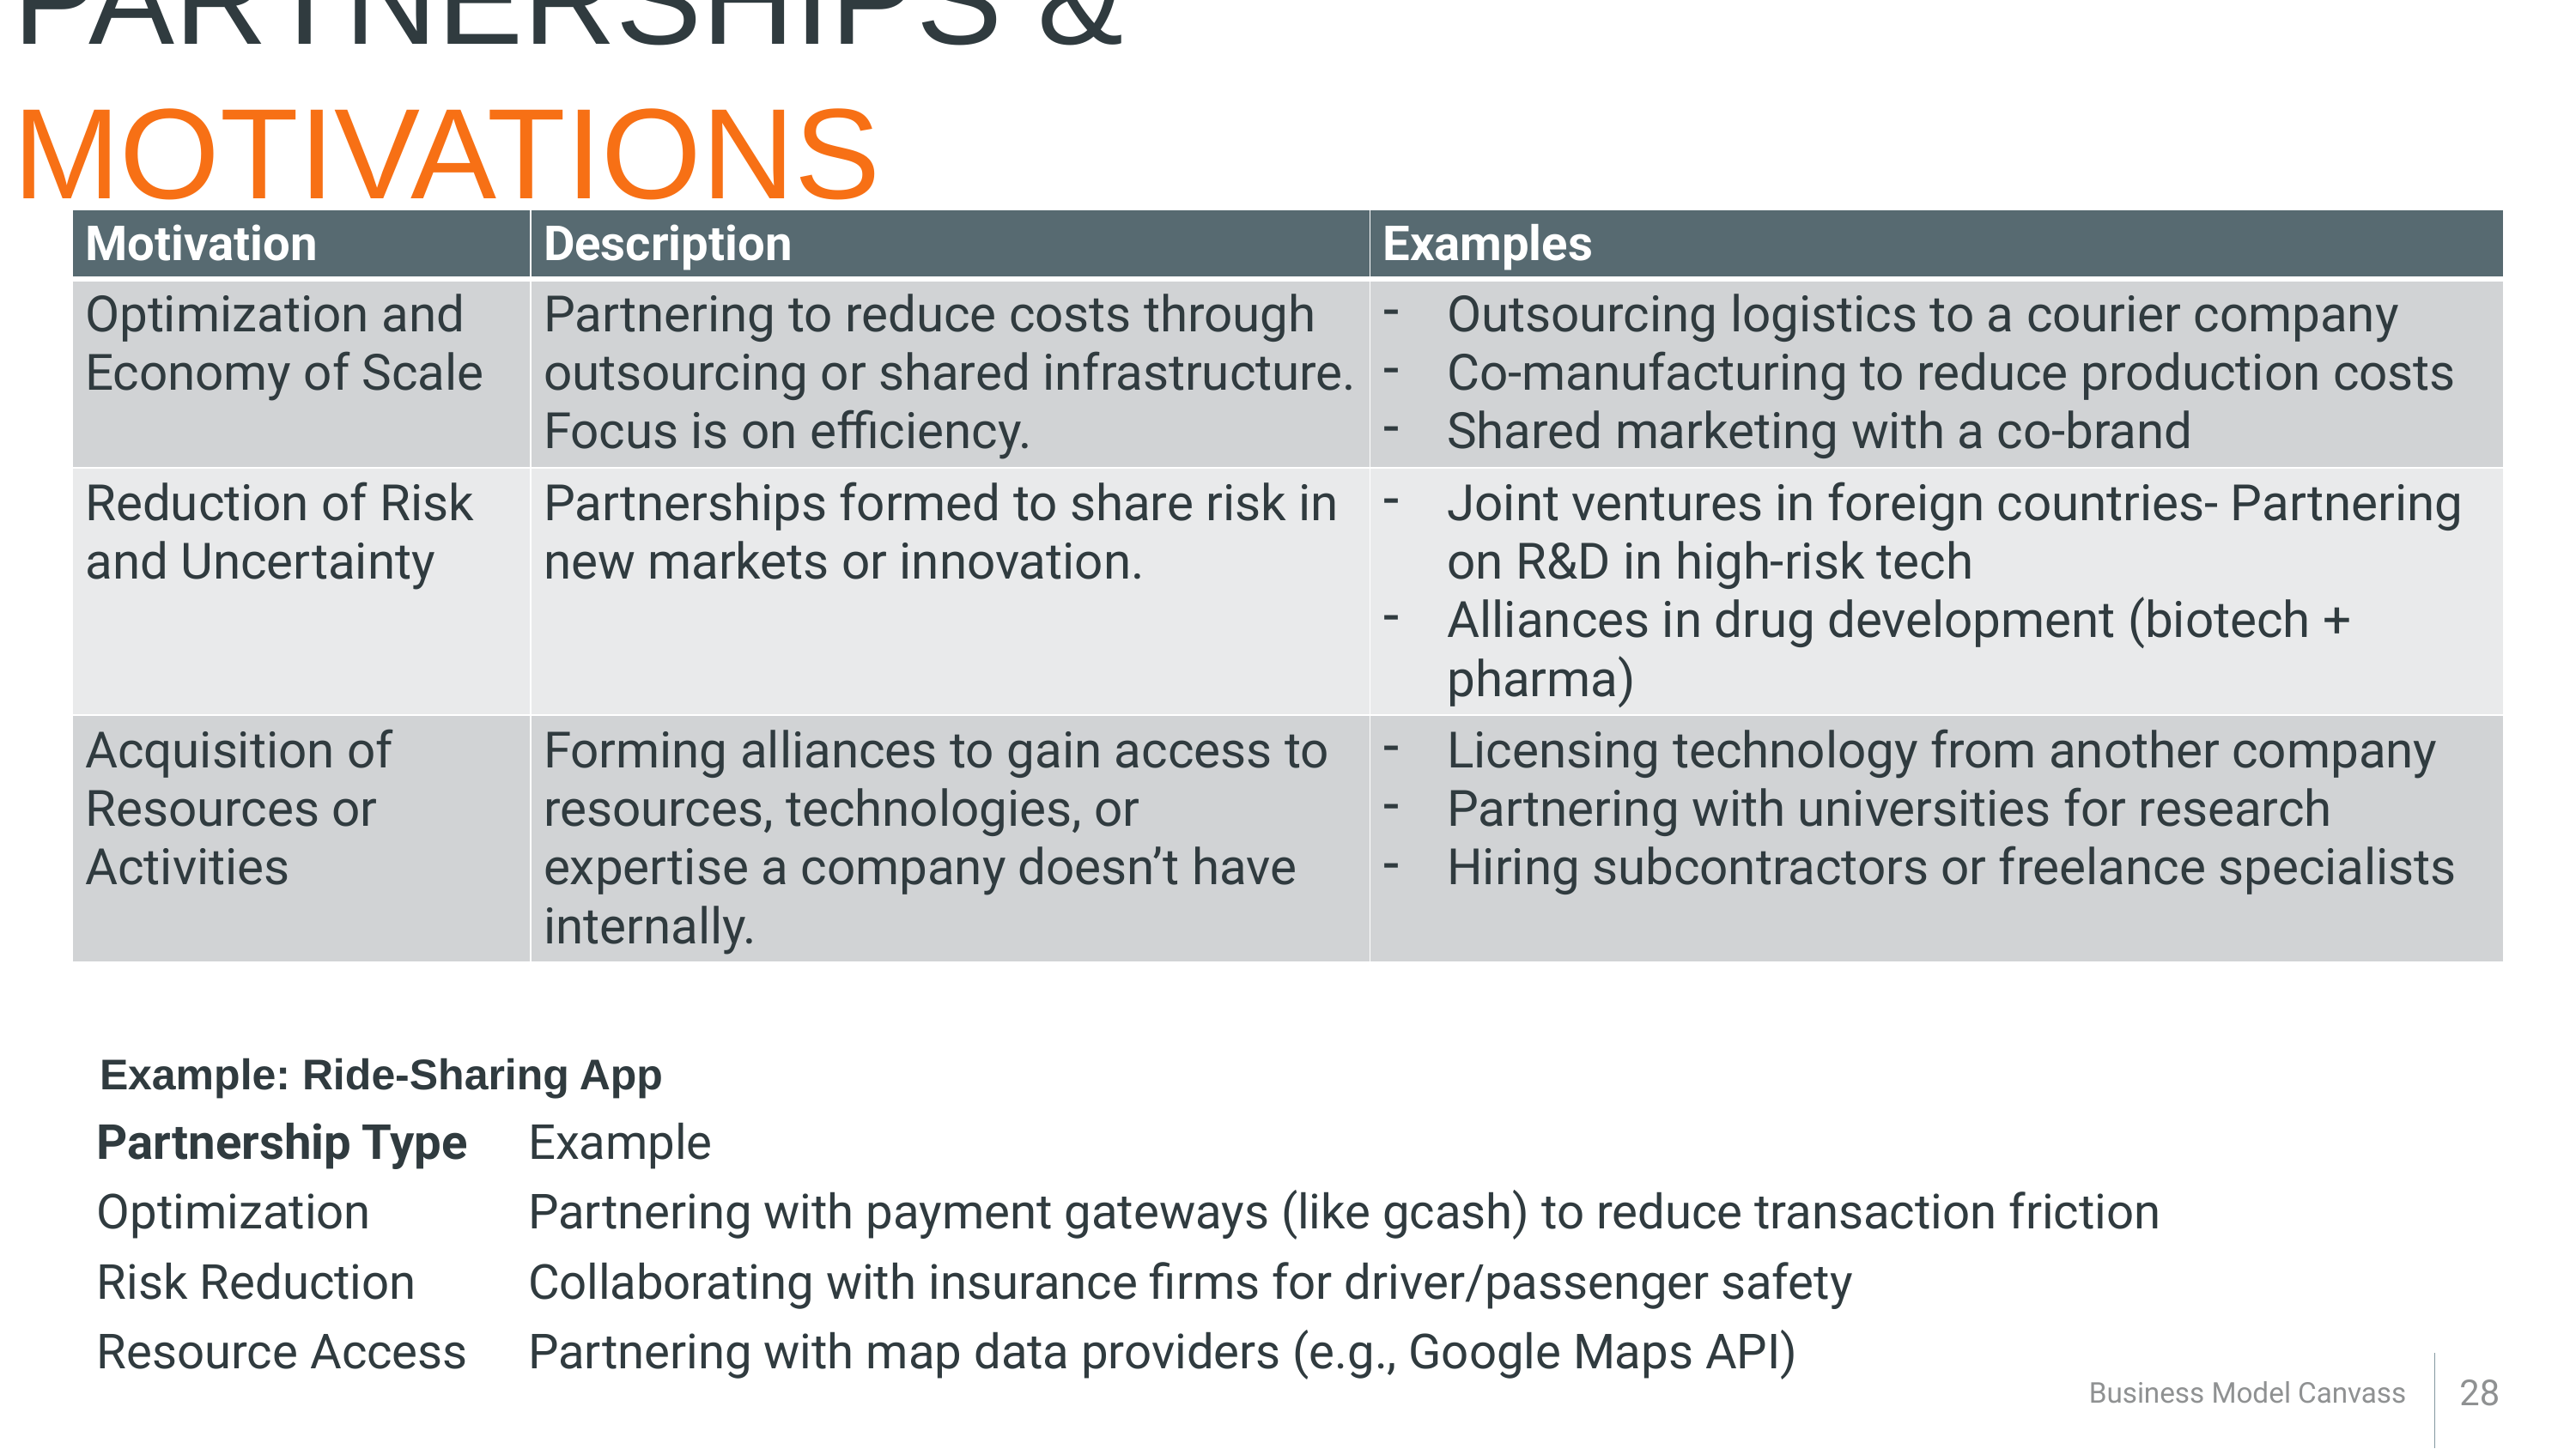

# TYPES OF KEY PARTNERSHIPS & MOTIVATIONS
| Motivation | Description | Examples |
| --- | --- | --- |
| Optimization and Economy of Scale | Partnering to reduce costs through outsourcing or shared infrastructure. Focus is on efficiency. | Outsourcing logistics to a courier company Co-manufacturing to reduce production costs Shared marketing with a co-brand |
| Reduction of Risk and Uncertainty | Partnerships formed to share risk in new markets or innovation. | Joint ventures in foreign countries- Partnering on R&D in high-risk tech Alliances in drug development (biotech + pharma) |
| Acquisition of Resources or Activities | Forming alliances to gain access to resources, technologies, or expertise a company doesn’t have internally. | Licensing technology from another company Partnering with universities for research Hiring subcontractors or freelance specialists |
Example: Ride-Sharing App

| Partnership Type | Example |
| --- | --- |
| Optimization | Partnering with payment gateways (like gcash) to reduce transaction friction |
| Risk Reduction | Collaborating with insurance firms for driver/passenger safety |
| Resource Access | Partnering with map data providers (e.g., Google Maps API) |
28
Business Model Canvass